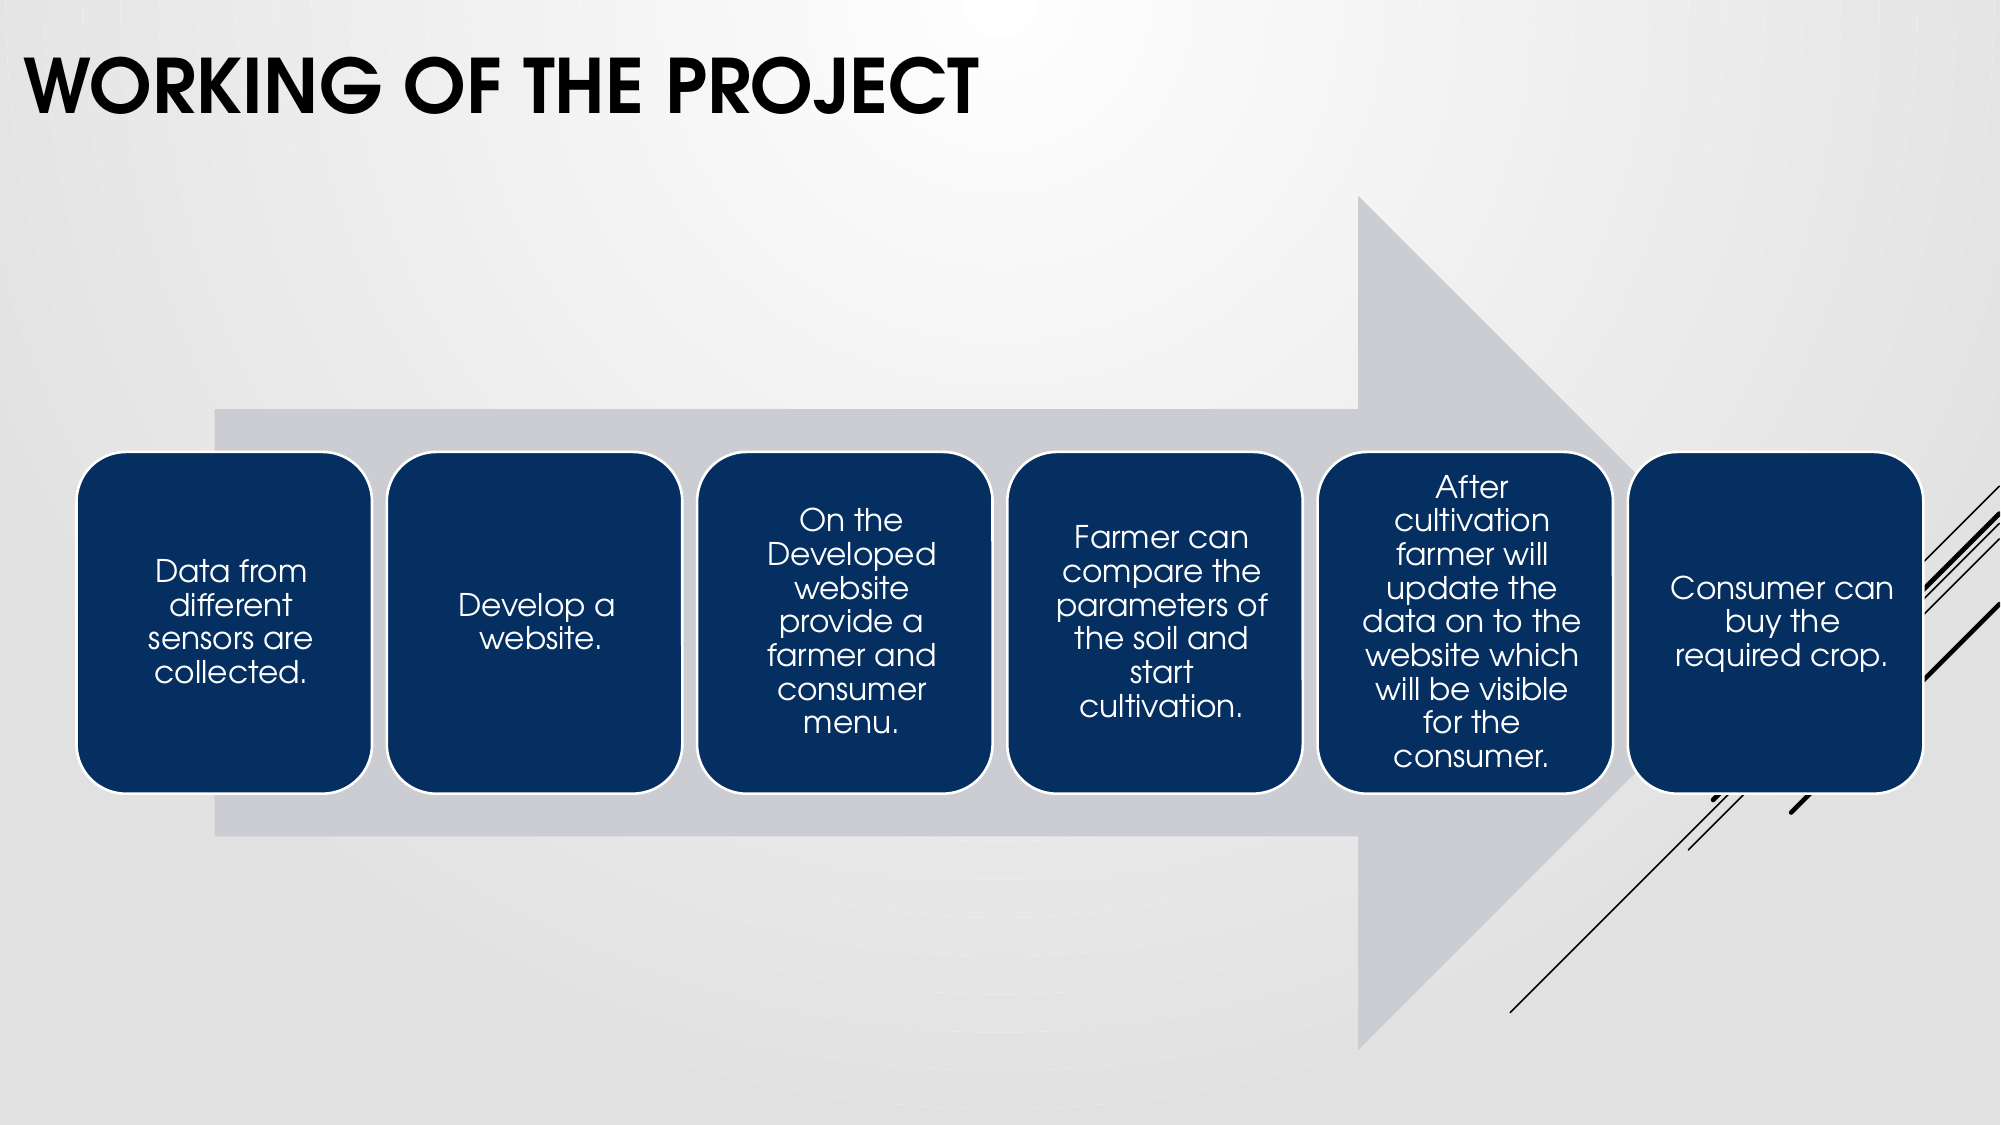

# WORKING OF THE PROJECT
Data from different sensors are collected.
Develop a  website.
On the Developed website provide a farmer and consumer menu.
Farmer can compare the parameters of the soil and start cultivation.
After cultivation farmer will update the data on to the website which will be visible for the consumer.
Consumer can buy the required crop.